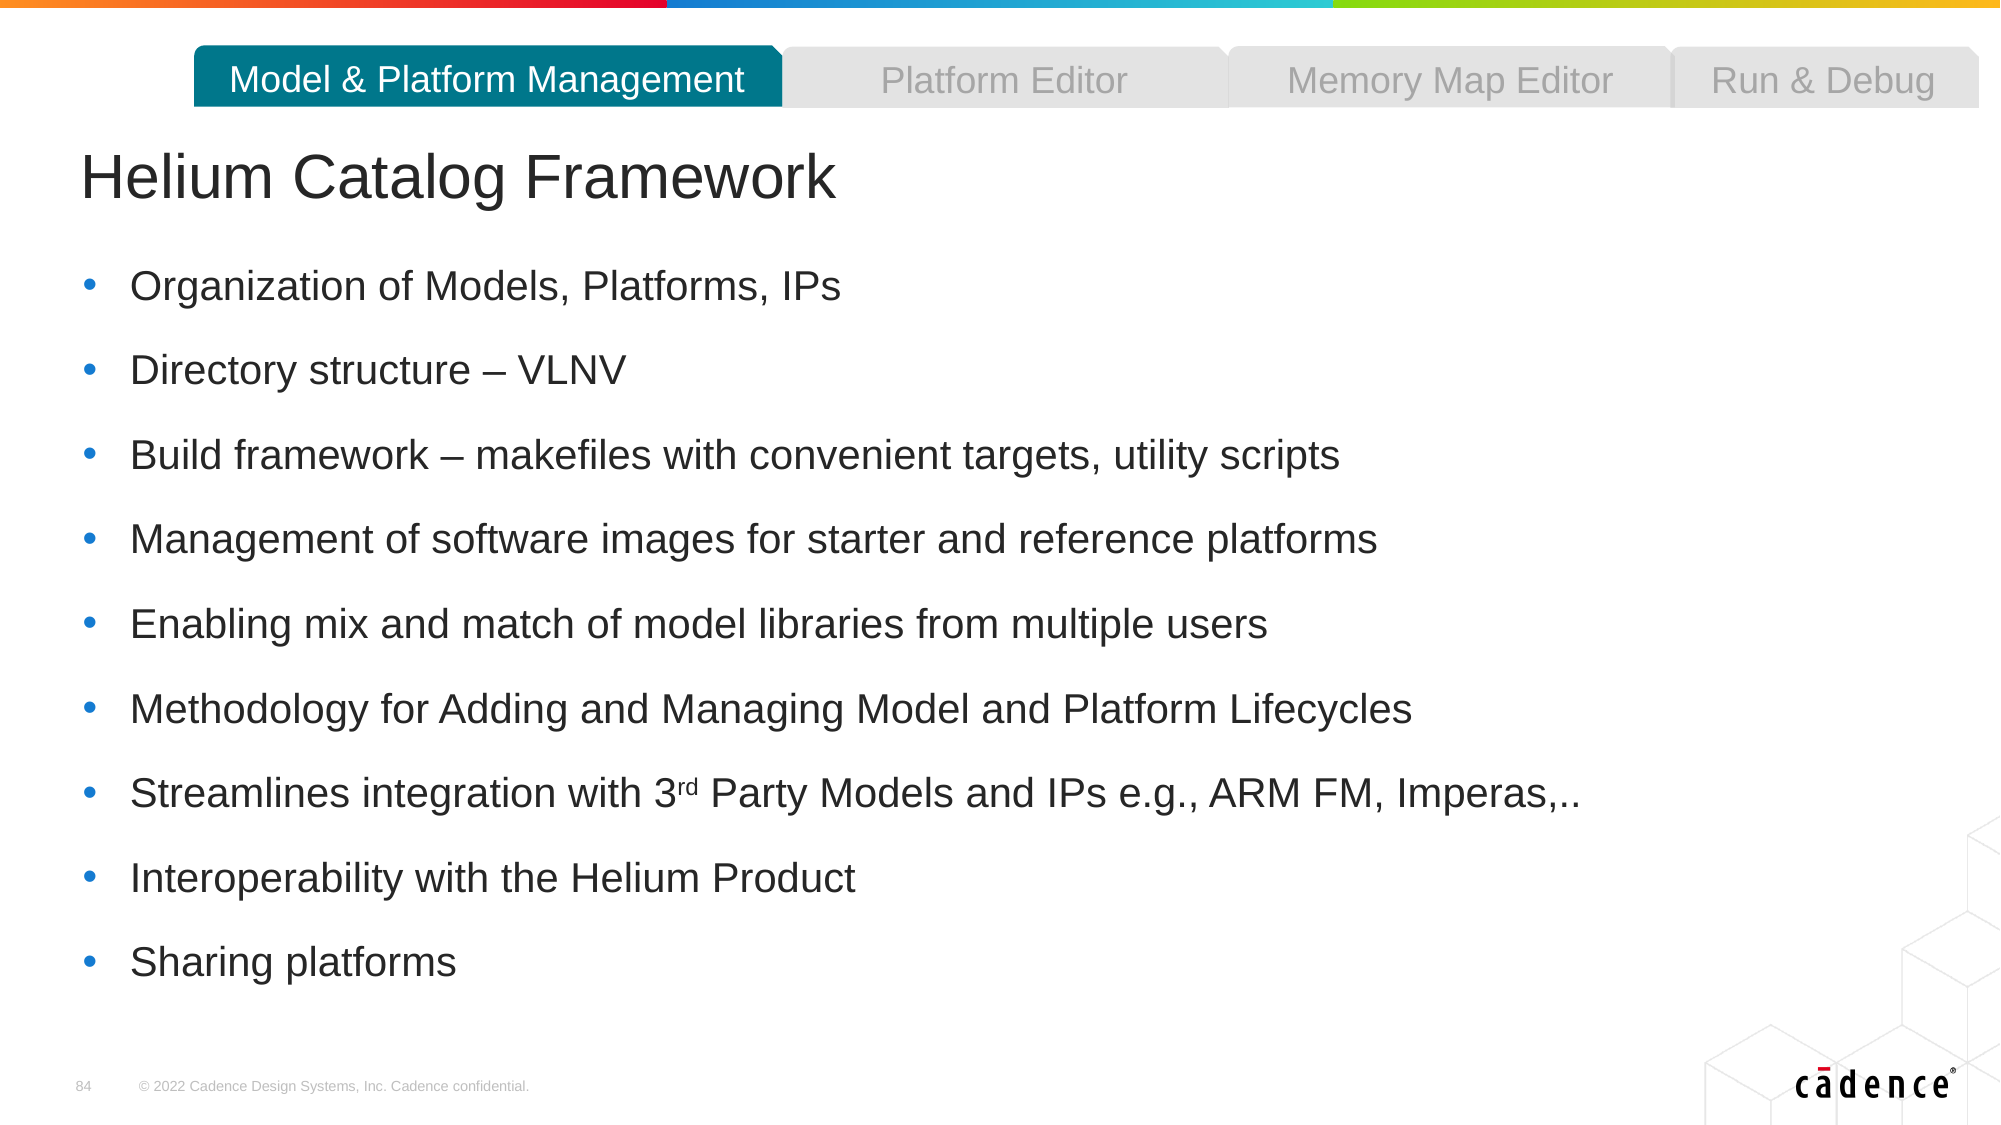

Model & Platform Management
Memory Map Editor
Platform Editor
Run & Debug
# Helium Catalog Framework
Organization of Models, Platforms, IPs
Directory structure – VLNV
Build framework – makefiles with convenient targets, utility scripts
Management of software images for starter and reference platforms
Enabling mix and match of model libraries from multiple users
Methodology for Adding and Managing Model and Platform Lifecycles
Streamlines integration with 3rd Party Models and IPs e.g., ARM FM, Imperas,..
Interoperability with the Helium Product
Sharing platforms